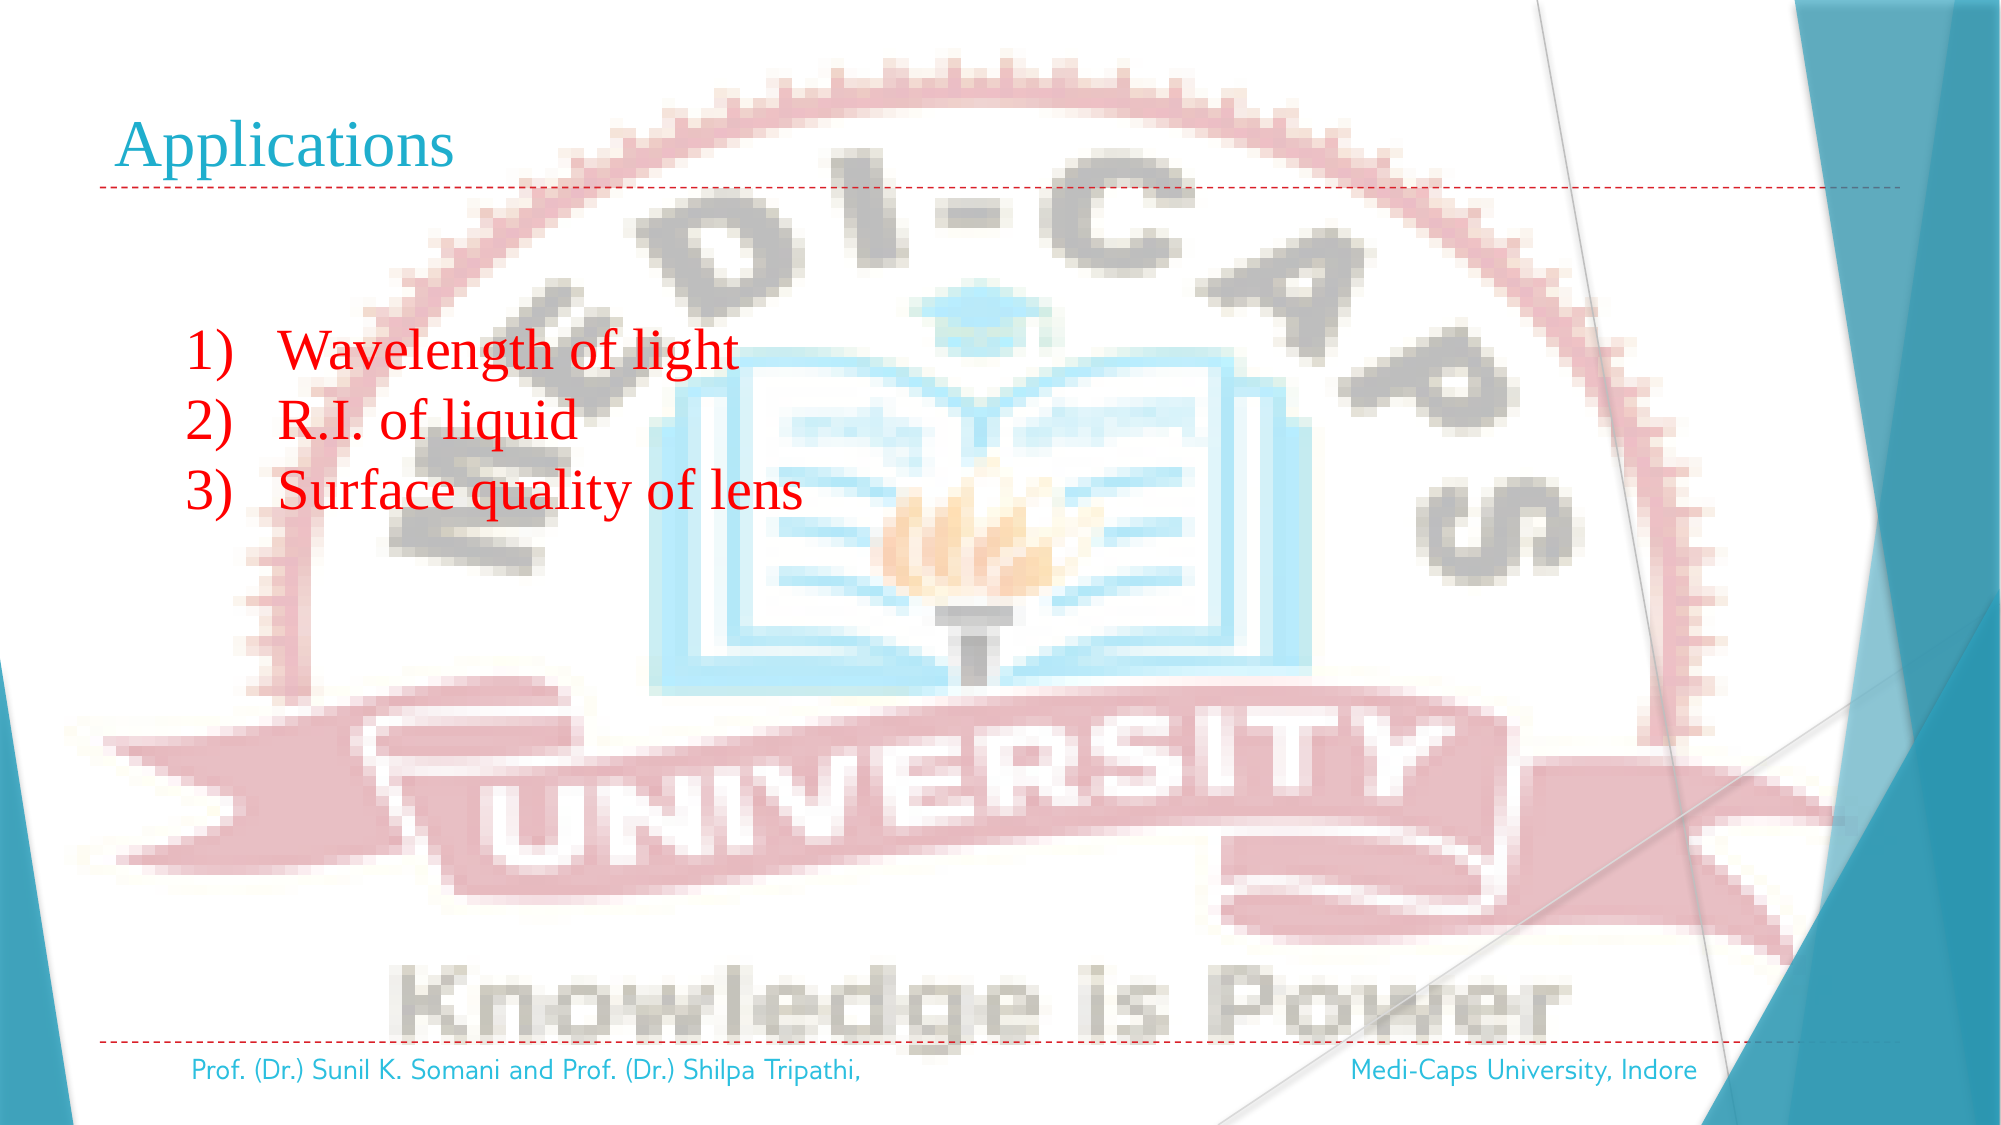

# Applications
    1) 	Wavelength of light
    2) 	R.I. of liquid
    3) 	Surface quality of lens
Prof. (Dr.) Sunil K. Somani and Prof. (Dr.) Shilpa Tripathi,                                                        Medi-Caps University, Indore